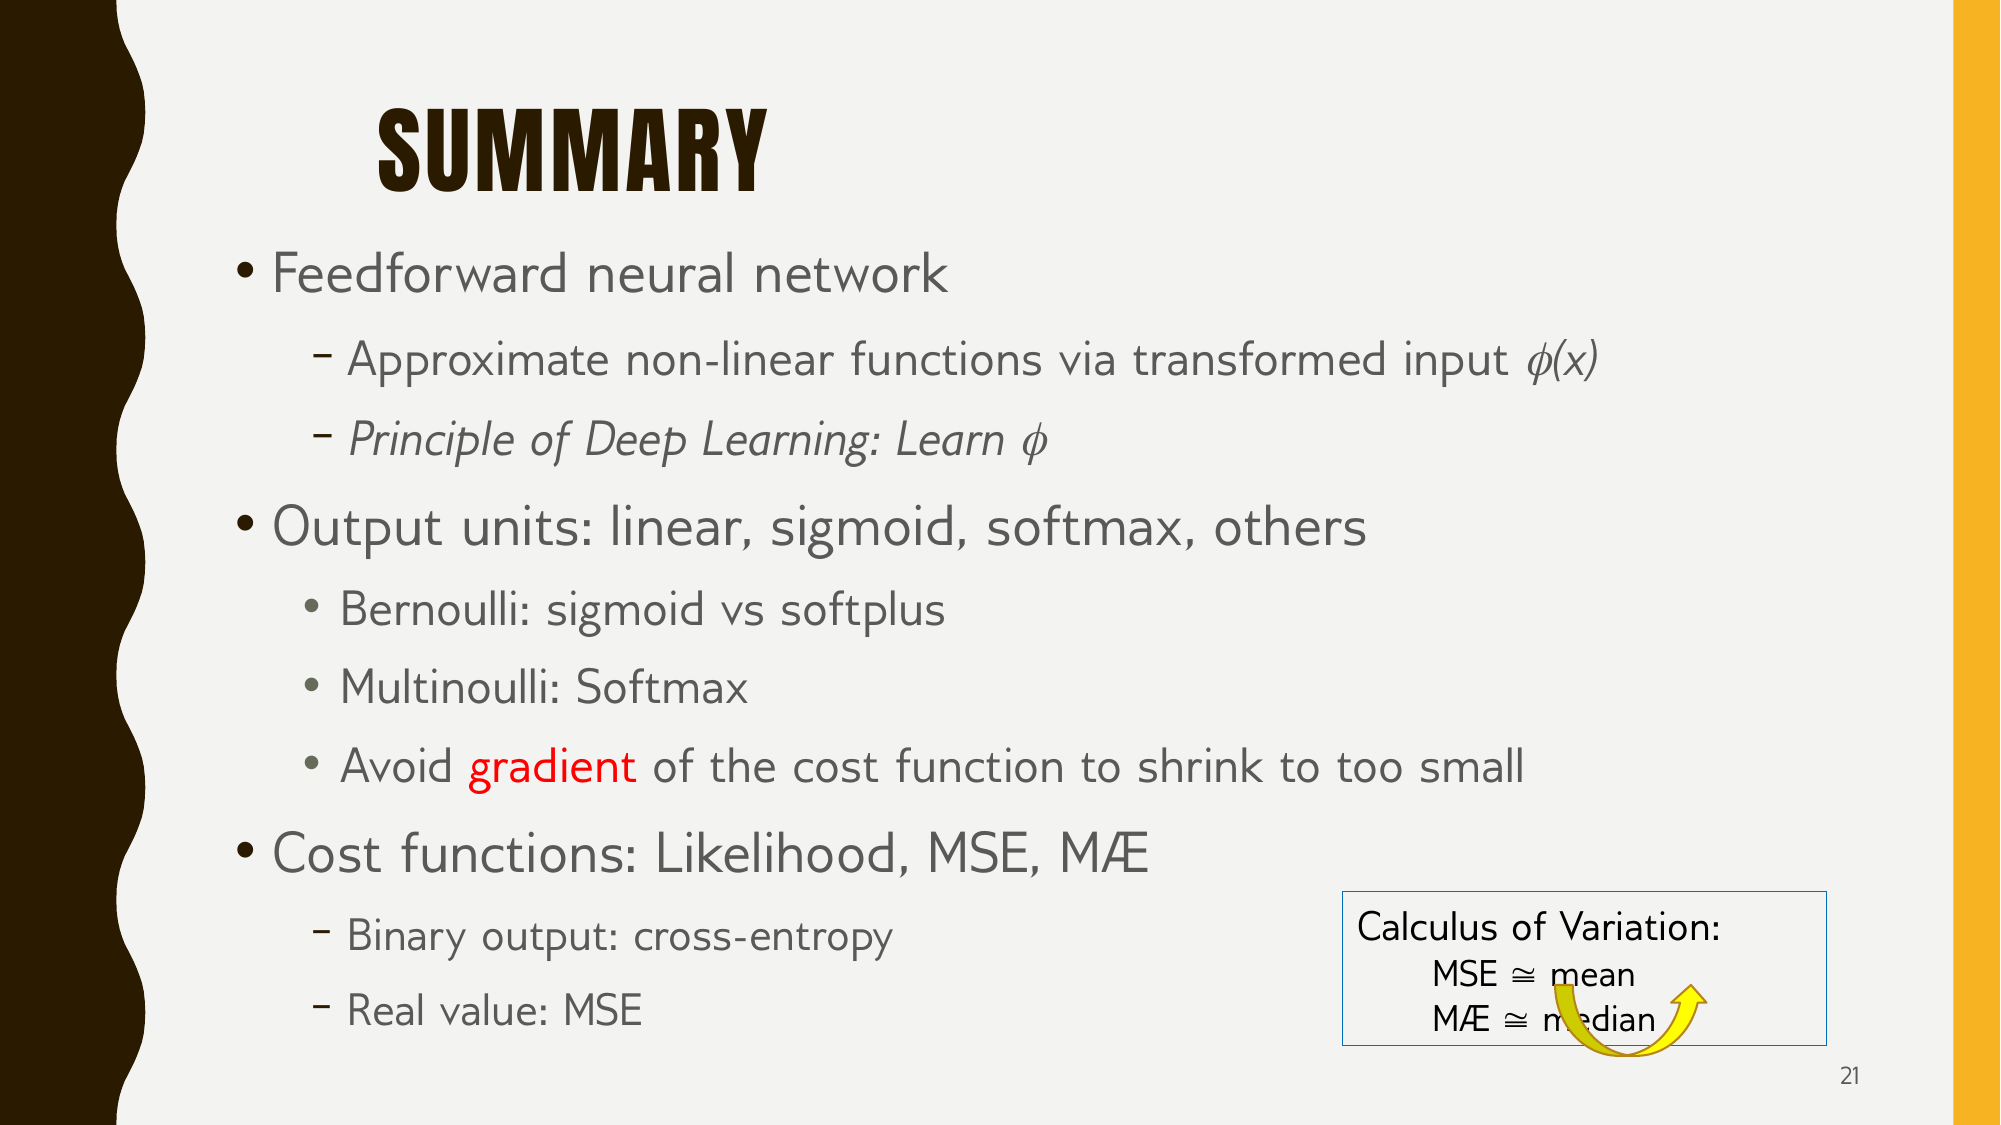

# Summary
Feedforward neural network
Approximate non-linear functions via transformed input φ(x)
Principle of Deep Learning: Learn φ
Output units: linear, sigmoid, softmax, others
Bernoulli: sigmoid vs softplus
Multinoulli: Softmax
Avoid gradient of the cost function to shrink to too small
Cost functions: Likelihood, MSE, MAE
Binary output: cross-entropy
Real value: MSE

Calculus of Variation:
MSE ≅ mean
MAE ≅ median

21